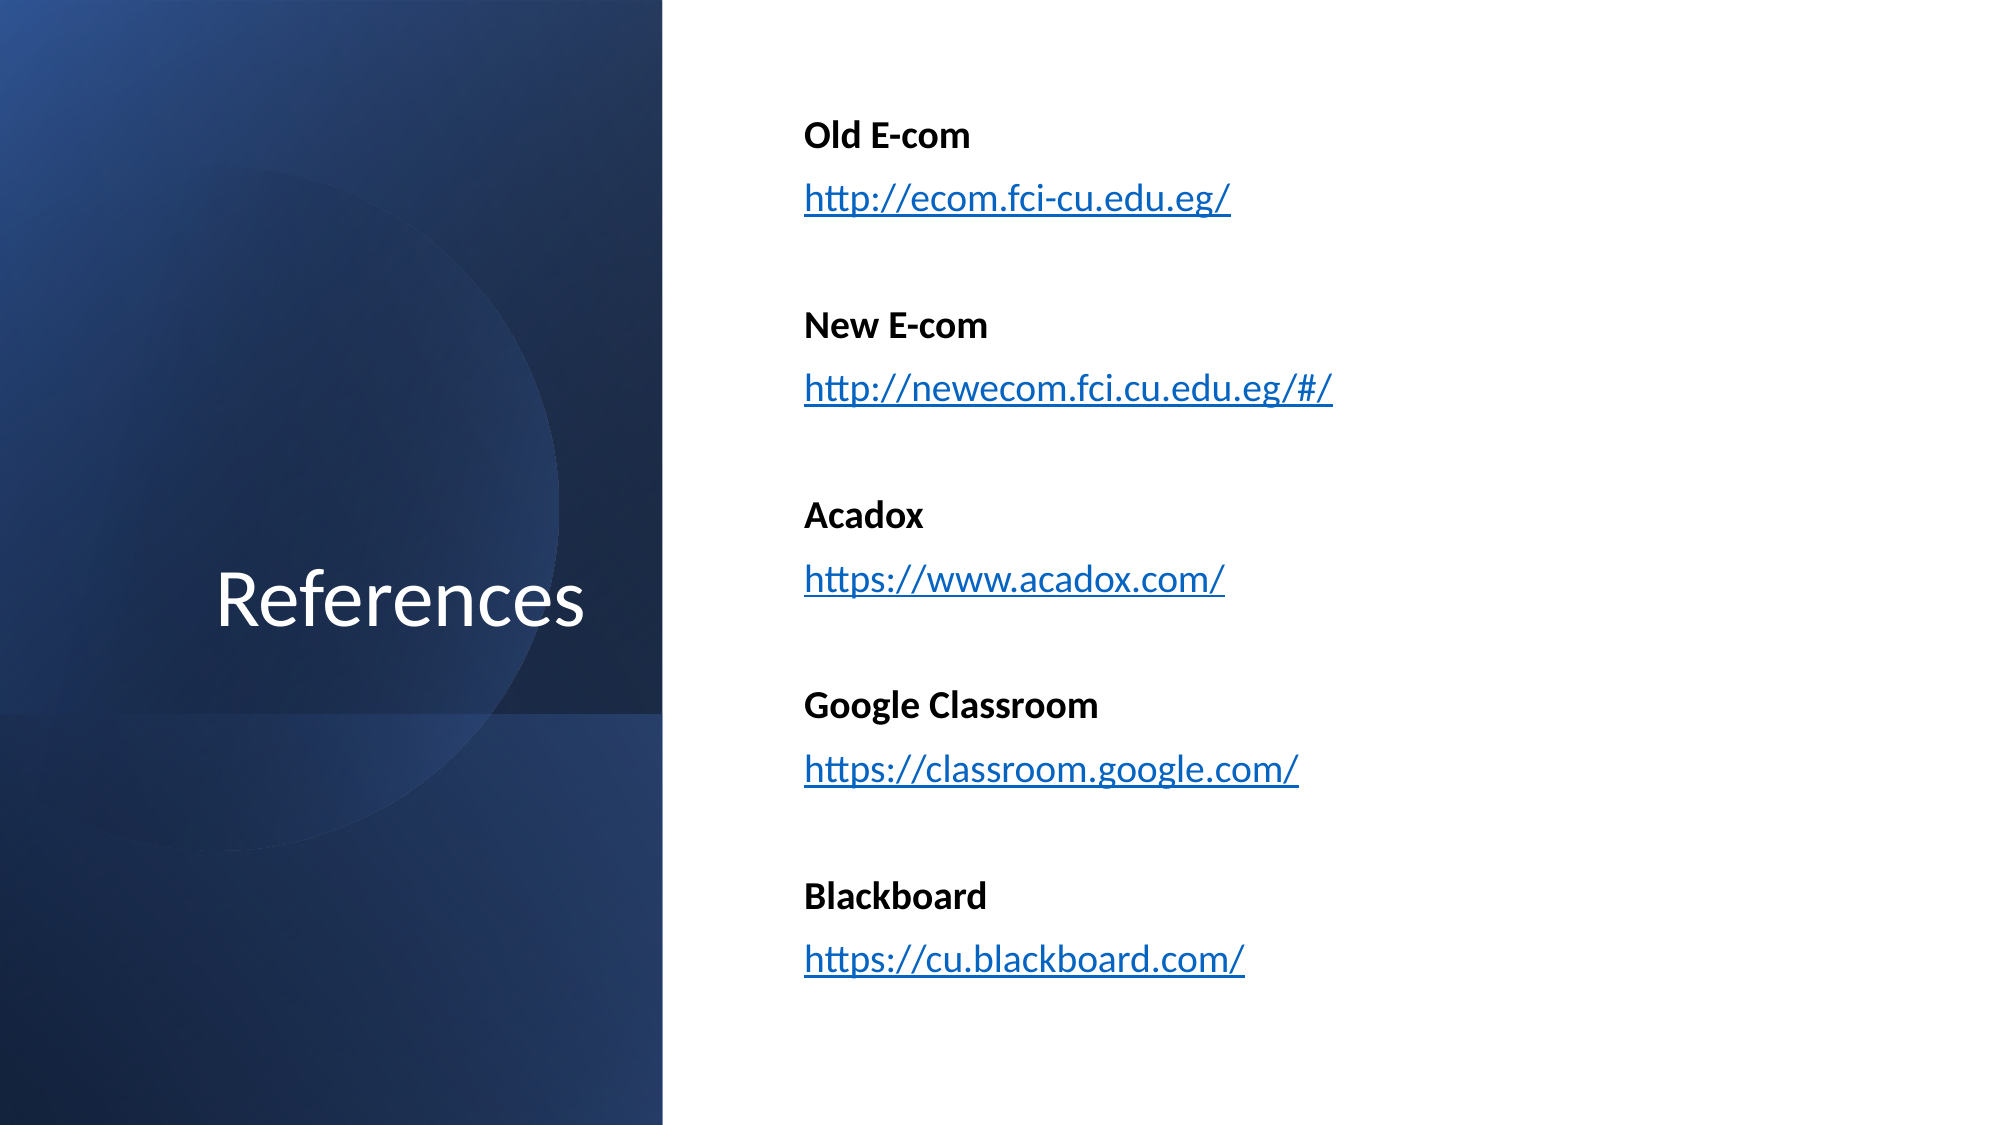

# References
Old E-com
http://ecom.fci-cu.edu.eg/

New E-com
http://newecom.fci.cu.edu.eg/#/

Acadox
https://www.acadox.com/

Google Classroom
https://classroom.google.com/

Blackboard
https://cu.blackboard.com/